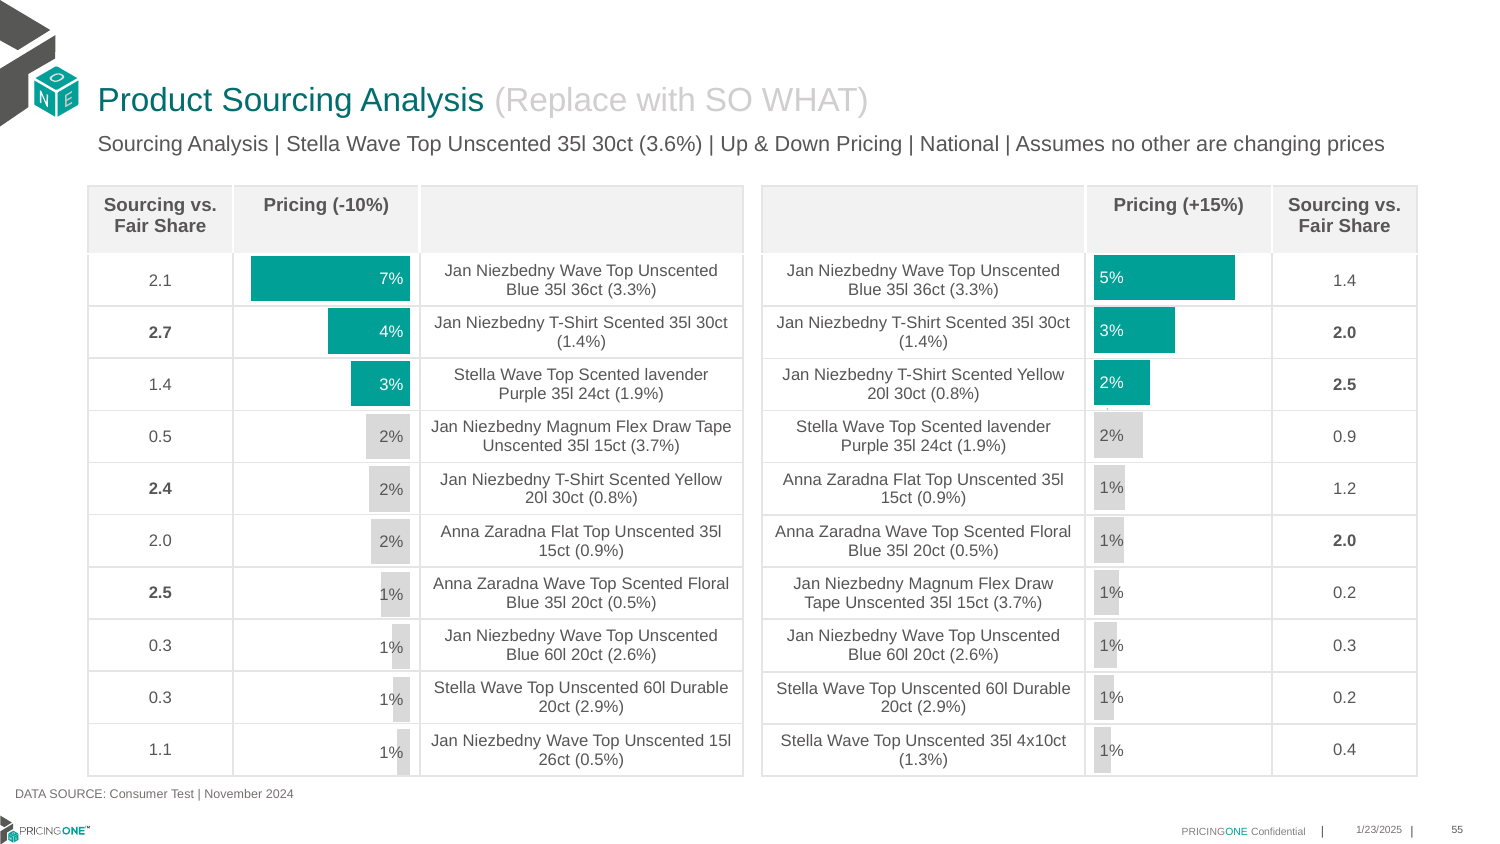

# Product Sourcing Analysis (Replace with SO WHAT)
Sourcing Analysis | Stella Wave Top Unscented 35l 30ct (3.6%) | Up & Down Pricing | National | Assumes no other are changing prices
| Sourcing vs. Fair Share | Pricing (-10%) |  |
| --- | --- | --- |
| 2.1 |  | Jan Niezbedny Wave Top Unscented Blue 35l 36ct (3.3%) |
| 2.7 |  | Jan Niezbedny T-Shirt Scented 35l 30ct (1.4%) |
| 1.4 |  | Stella Wave Top Scented lavender Purple 35l 24ct (1.9%) |
| 0.5 |  | Jan Niezbedny Magnum Flex Draw Tape Unscented 35l 15ct (3.7%) |
| 2.4 |  | Jan Niezbedny T-Shirt Scented Yellow 20l 30ct (0.8%) |
| 2.0 |  | Anna Zaradna Flat Top Unscented 35l 15ct (0.9%) |
| 2.5 |  | Anna Zaradna Wave Top Scented Floral Blue 35l 20ct (0.5%) |
| 0.3 |  | Jan Niezbedny Wave Top Unscented Blue 60l 20ct (2.6%) |
| 0.3 |  | Stella Wave Top Unscented 60l Durable 20ct (2.9%) |
| 1.1 |  | Jan Niezbedny Wave Top Unscented 15l 26ct (0.5%) |
|  | Pricing (+15%) | Sourcing vs. Fair Share |
| --- | --- | --- |
| Jan Niezbedny Wave Top Unscented Blue 35l 36ct (3.3%) |  | 1.4 |
| Jan Niezbedny T-Shirt Scented 35l 30ct (1.4%) |  | 2.0 |
| Jan Niezbedny T-Shirt Scented Yellow 20l 30ct (0.8%) |  | 2.5 |
| Stella Wave Top Scented lavender Purple 35l 24ct (1.9%) |  | 0.9 |
| Anna Zaradna Flat Top Unscented 35l 15ct (0.9%) |  | 1.2 |
| Anna Zaradna Wave Top Scented Floral Blue 35l 20ct (0.5%) |  | 2.0 |
| Jan Niezbedny Magnum Flex Draw Tape Unscented 35l 15ct (3.7%) |  | 0.2 |
| Jan Niezbedny Wave Top Unscented Blue 60l 20ct (2.6%) |  | 0.3 |
| Stella Wave Top Unscented 60l Durable 20ct (2.9%) |  | 0.2 |
| Stella Wave Top Unscented 35l 4x10ct (1.3%) |  | 0.4 |

### Chart

| Category | Stella Wave Top Unscented 35l 30ct (3.6%) |
|---|---|
| Jan Niezbedny Wave Top Unscented Blue 35l 36ct (3.3%) | 0.04904077445104083 |
| Jan Niezbedny T-Shirt Scented 35l 30ct (1.4%) | 0.028363581857965534 |
| Jan Niezbedny T-Shirt Scented Yellow 20l 30ct (0.8%) | 0.01964386133085702 |
| Stella Wave Top Scented lavender Purple 35l 24ct (1.9%) | 0.017073820197616194 |
| Anna Zaradna Flat Top Unscented 35l 15ct (0.9%) | 0.010745870857210842 |
| Anna Zaradna Wave Top Scented Floral Blue 35l 20ct (0.5%) | 0.010472510516789811 |
| Jan Niezbedny Magnum Flex Draw Tape Unscented 35l 15ct (3.7%) | 0.00861500202526302 |
| Jan Niezbedny Wave Top Unscented Blue 60l 20ct (2.6%) | 0.007991802576567092 |
| Stella Wave Top Unscented 60l Durable 20ct (2.9%) | 0.007050200854824616 |
| Stella Wave Top Unscented 35l 4x10ct (1.3%) | 0.005834684838869513 |

### Chart

| Category | Stella Wave Top Unscented 35l 30ct (3.6%) |
|---|---|
| Jan Niezbedny Wave Top Unscented Blue 35l 36ct (3.3%) | 0.07263179622794262 |
| Jan Niezbedny T-Shirt Scented 35l 30ct (1.4%) | 0.037604080271084354 |
| Stella Wave Top Scented lavender Purple 35l 24ct (1.9%) | 0.026885799843321026 |
| Jan Niezbedny Magnum Flex Draw Tape Unscented 35l 15ct (3.7%) | 0.019955053706412543 |
| Jan Niezbedny T-Shirt Scented Yellow 20l 30ct (0.8%) | 0.018810679493188234 |
| Anna Zaradna Flat Top Unscented 35l 15ct (0.9%) | 0.018031884926364004 |
| Anna Zaradna Wave Top Scented Floral Blue 35l 20ct (0.5%) | 0.013356827283085815 |
| Jan Niezbedny Wave Top Unscented Blue 60l 20ct (2.6%) | 0.008180885276237618 |
| Stella Wave Top Unscented 60l Durable 20ct (2.9%) | 0.007929606551324339 |
| Jan Niezbedny Wave Top Unscented 15l 26ct (0.5%) | 0.006163524472675024 |
DATA SOURCE: Consumer Test | November 2024

1/23/2025
55